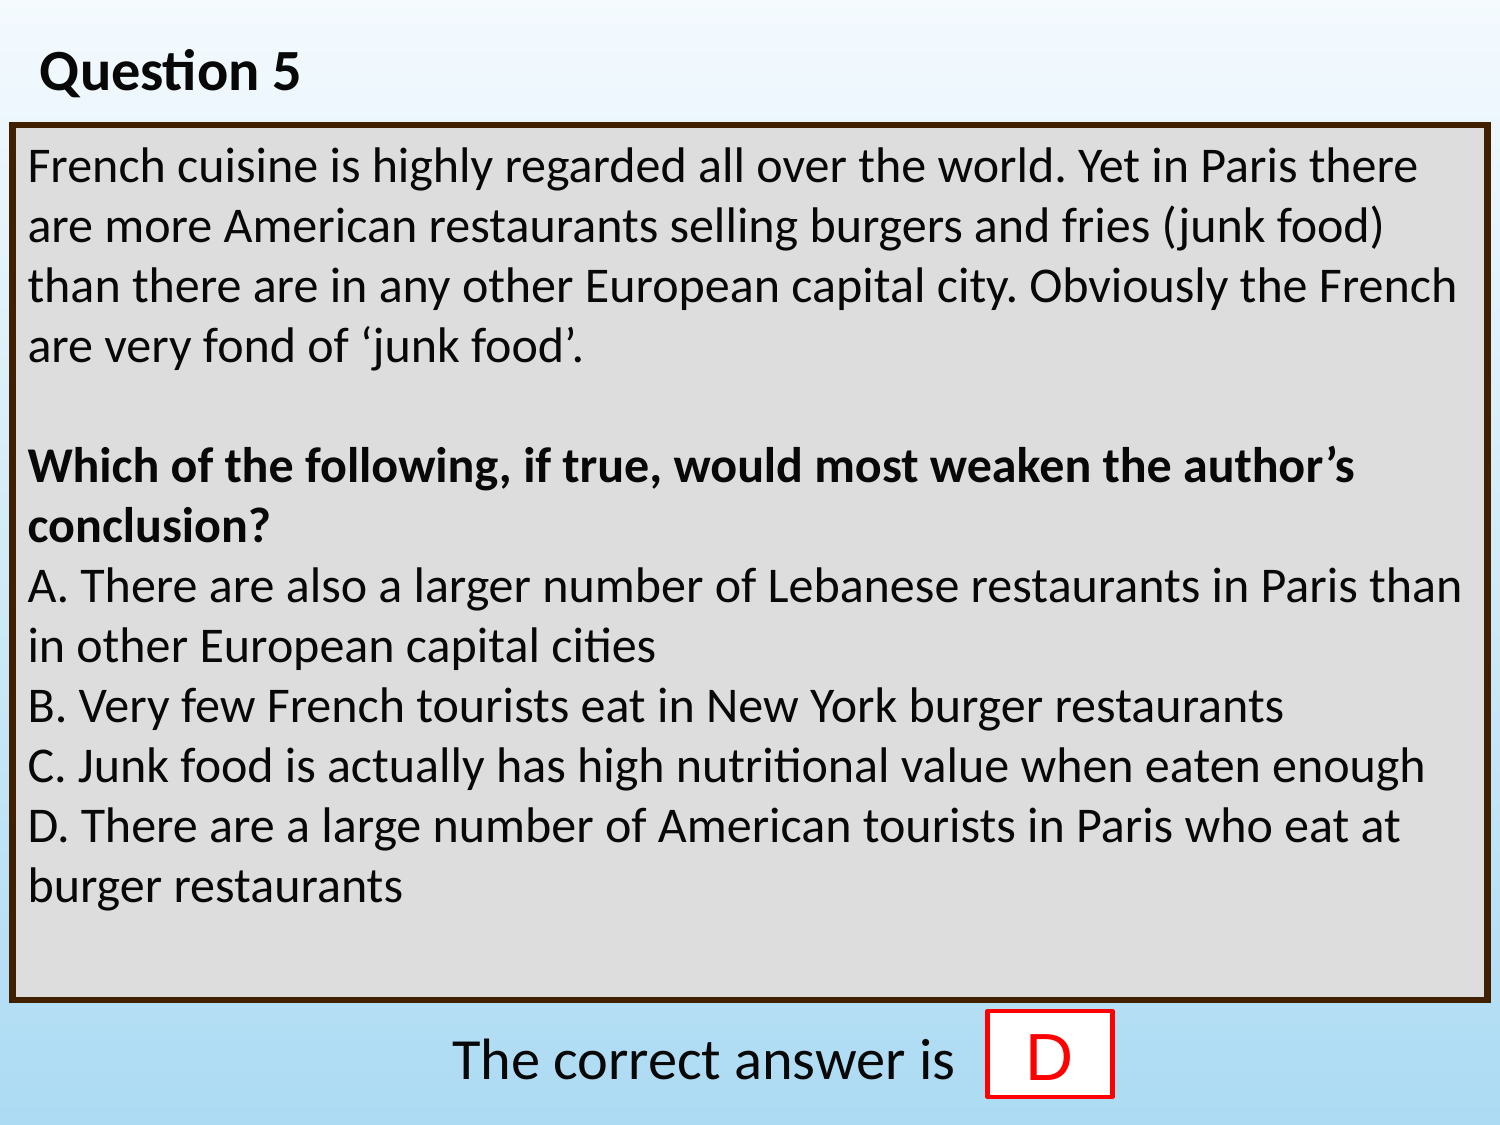

Question 5
French cuisine is highly regarded all over the world. Yet in Paris there are more American restaurants selling burgers and fries (junk food) than there are in any other European capital city. Obviously the French are very fond of ‘junk food’.

Which of the following, if true, would most weaken the author’s conclusion?
A. There are also a larger number of Lebanese restaurants in Paris than in other European capital cities
B. Very few French tourists eat in New York burger restaurants
C. Junk food is actually has high nutritional value when eaten enough
D. There are a large number of American tourists in Paris who eat at burger restaurants

D
The correct answer is